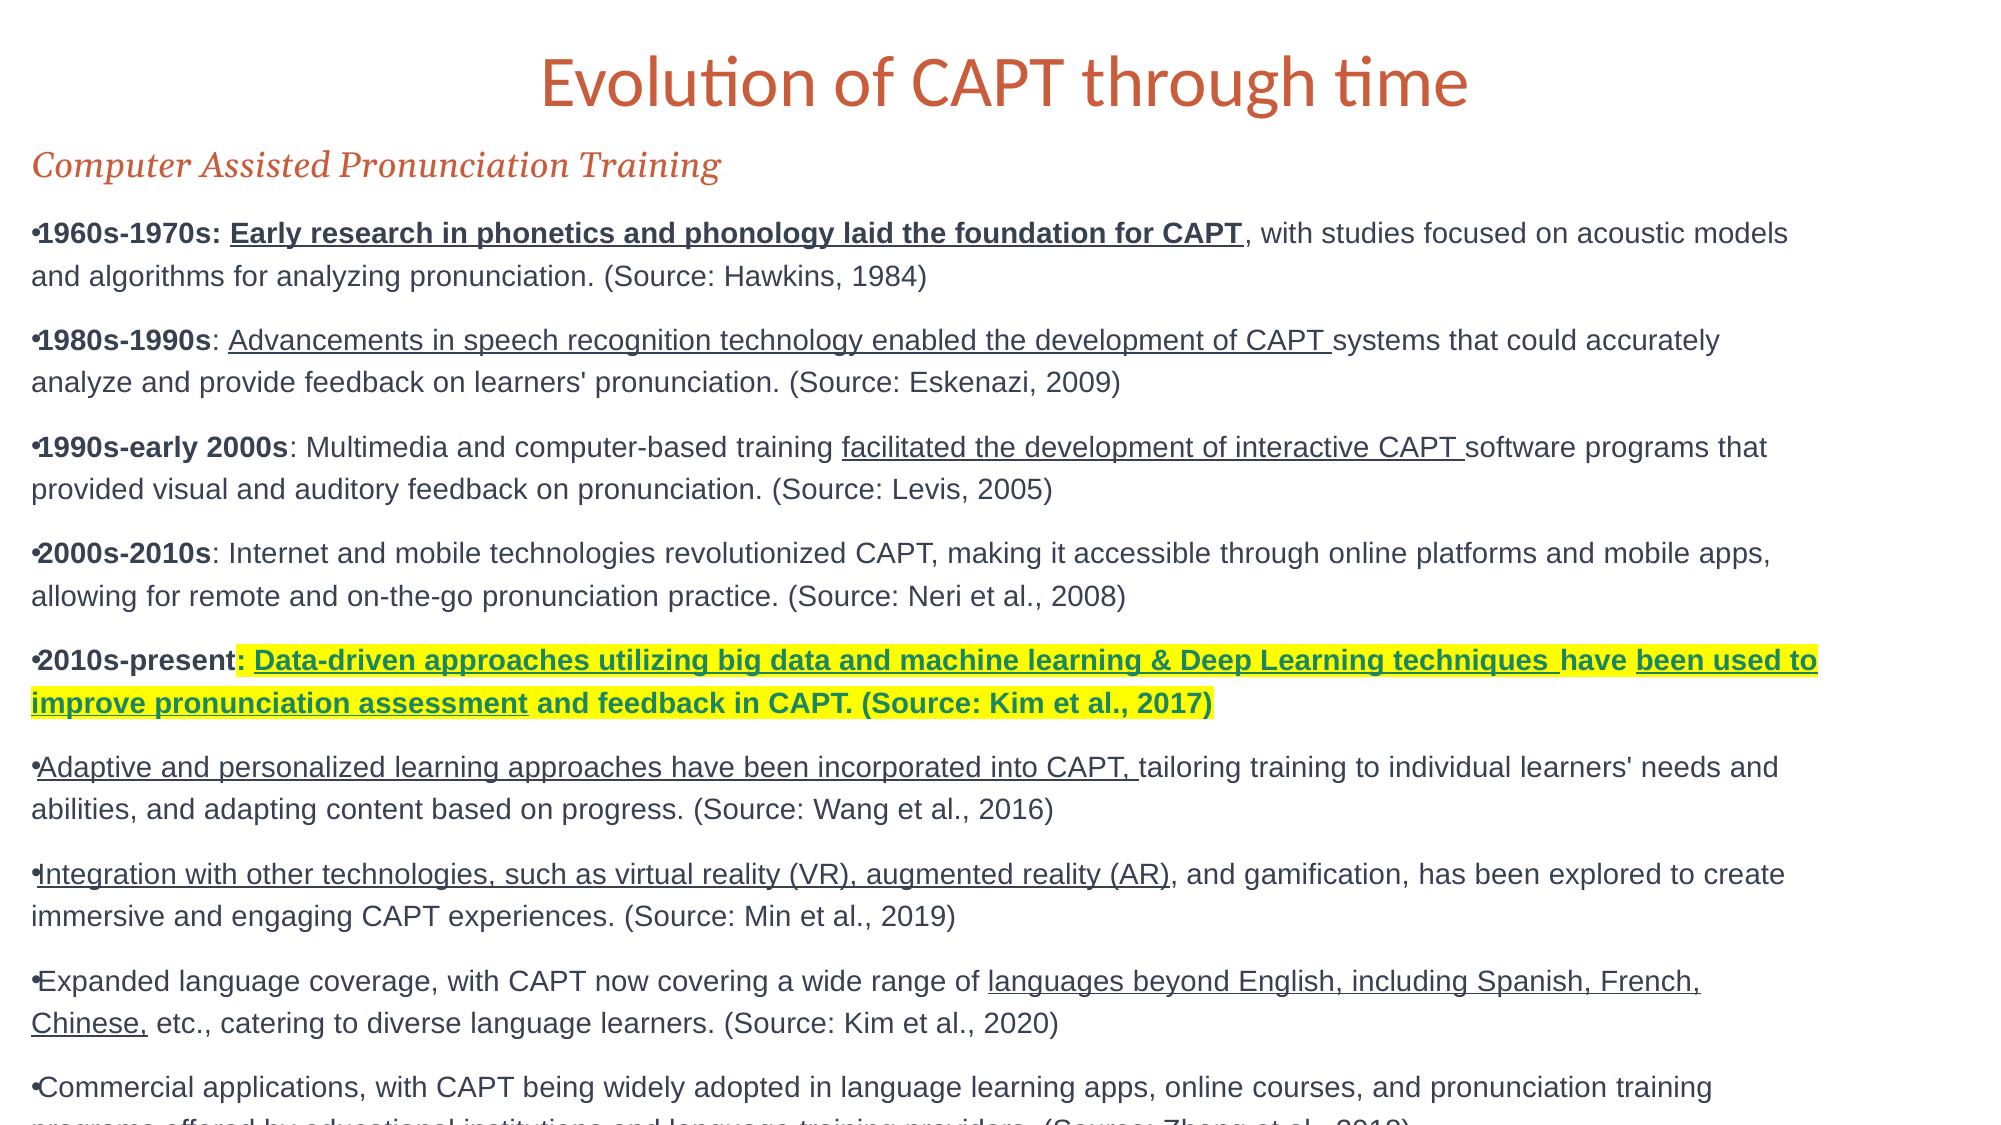

# Evolution of CAPT through time
Computer Assisted Pronunciation Training
1960s-1970s: Early research in phonetics and phonology laid the foundation for CAPT, with studies focused on acoustic models and algorithms for analyzing pronunciation. (Source: Hawkins, 1984)
1980s-1990s: Advancements in speech recognition technology enabled the development of CAPT systems that could accurately analyze and provide feedback on learners' pronunciation. (Source: Eskenazi, 2009)
1990s-early 2000s: Multimedia and computer-based training facilitated the development of interactive CAPT software programs that provided visual and auditory feedback on pronunciation. (Source: Levis, 2005)
2000s-2010s: Internet and mobile technologies revolutionized CAPT, making it accessible through online platforms and mobile apps, allowing for remote and on-the-go pronunciation practice. (Source: Neri et al., 2008)
2010s-present: Data-driven approaches utilizing big data and machine learning & Deep Learning techniques have been used to improve pronunciation assessment and feedback in CAPT. (Source: Kim et al., 2017)
Adaptive and personalized learning approaches have been incorporated into CAPT, tailoring training to individual learners' needs and abilities, and adapting content based on progress. (Source: Wang et al., 2016)
Integration with other technologies, such as virtual reality (VR), augmented reality (AR), and gamification, has been explored to create immersive and engaging CAPT experiences. (Source: Min et al., 2019)
Expanded language coverage, with CAPT now covering a wide range of languages beyond English, including Spanish, French, Chinese, etc., catering to diverse language learners. (Source: Kim et al., 2020)
Commercial applications, with CAPT being widely adopted in language learning apps, online courses, and pronunciation training programs offered by educational institutions and language training providers. (Source: Zheng et al., 2018)